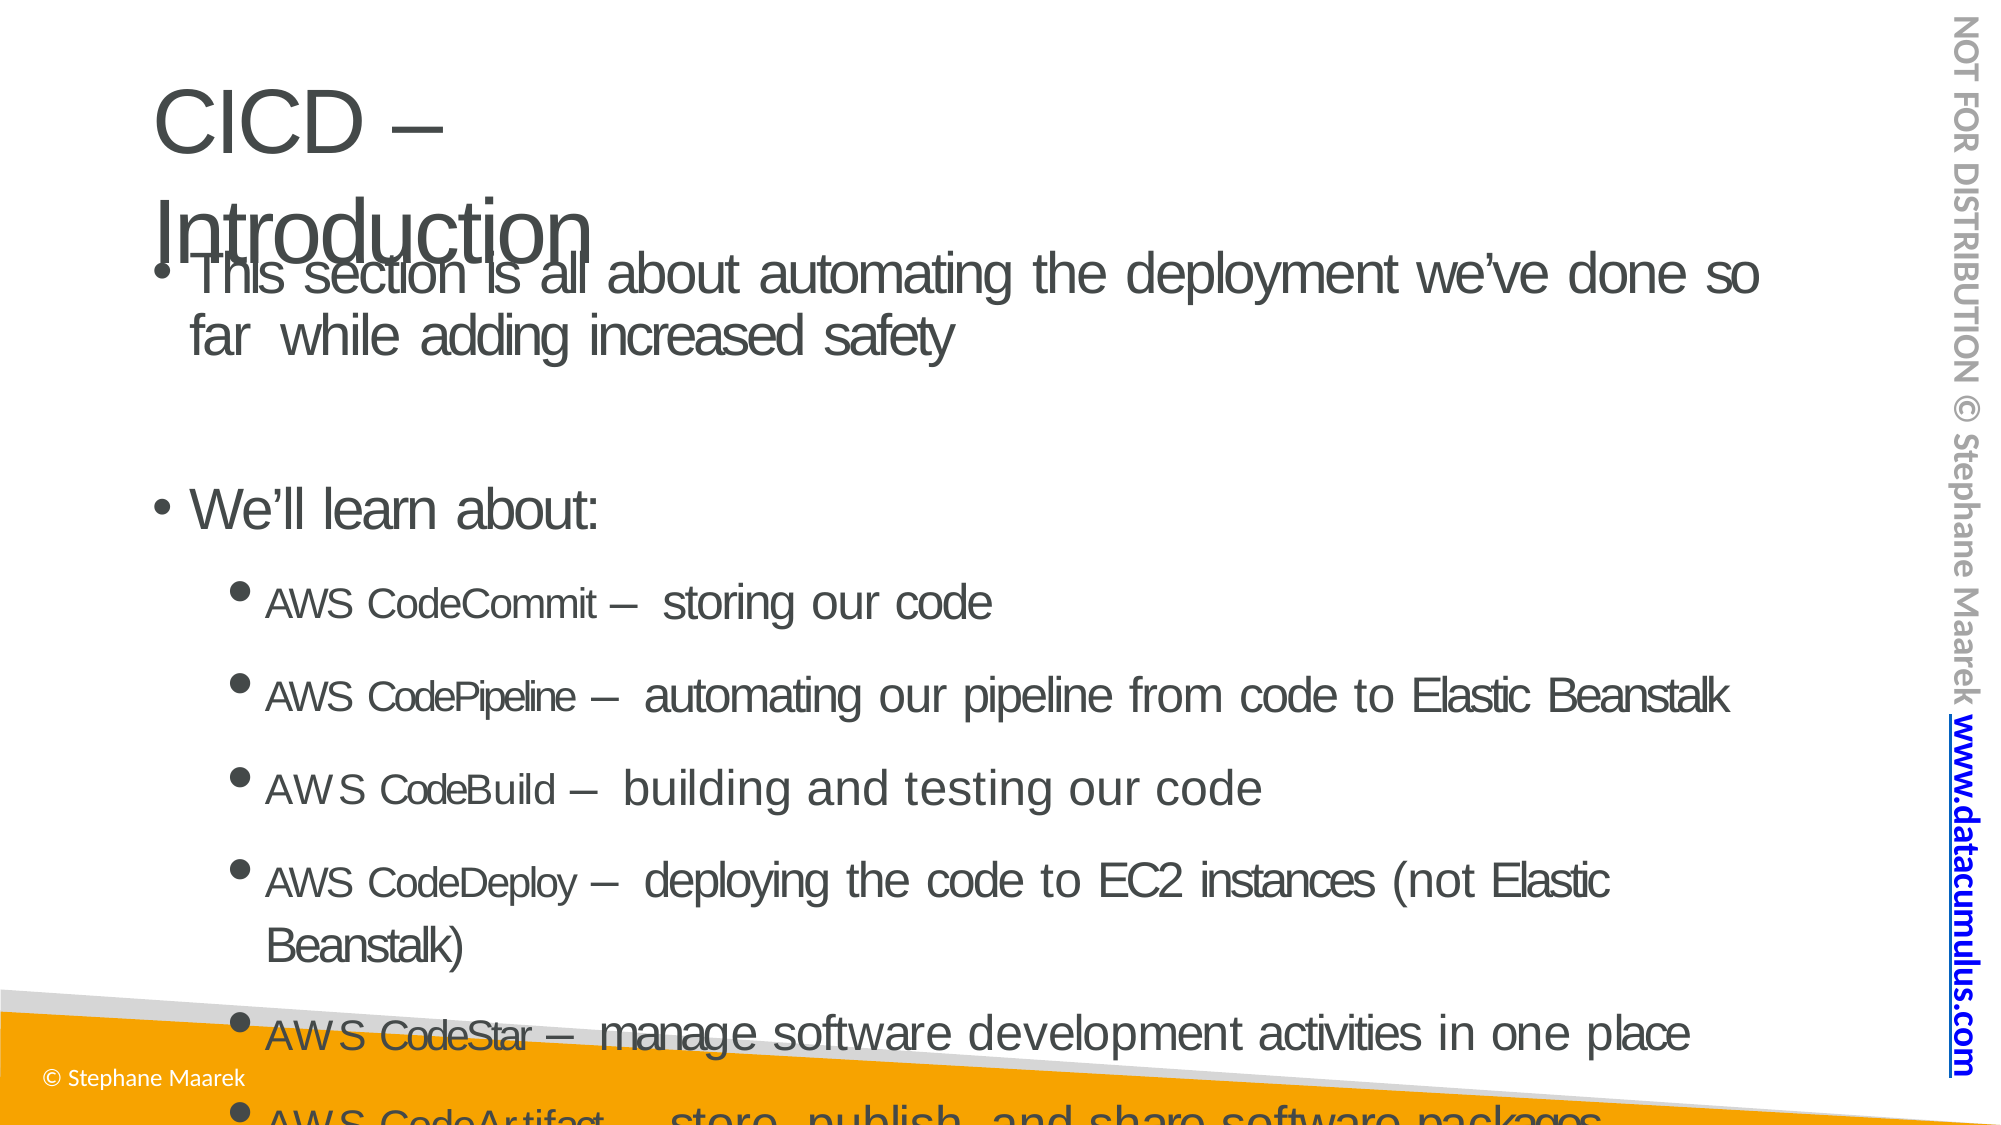

NOT FOR DISTRIBUTION © Stephane Maarek www.datacumulus.com
# CICD – Introduction
This section is all about automating the deployment we’ve done so far  while adding increased safety

We’ll learn about:
AWS CodeCommit – storing our code
AWS CodePipeline – automating our pipeline from code to Elastic Beanstalk
AWS CodeBuild – building and testing our code
AWS CodeDeploy – deploying the code to EC2 instances (not Elastic Beanstalk)
AWS CodeStar – manage software development activities in one place
AWS CodeArtifact – store, publish, and share software packages
AWS CodeGuru – automated code reviews using Machine Learning
© Stephane Maarek